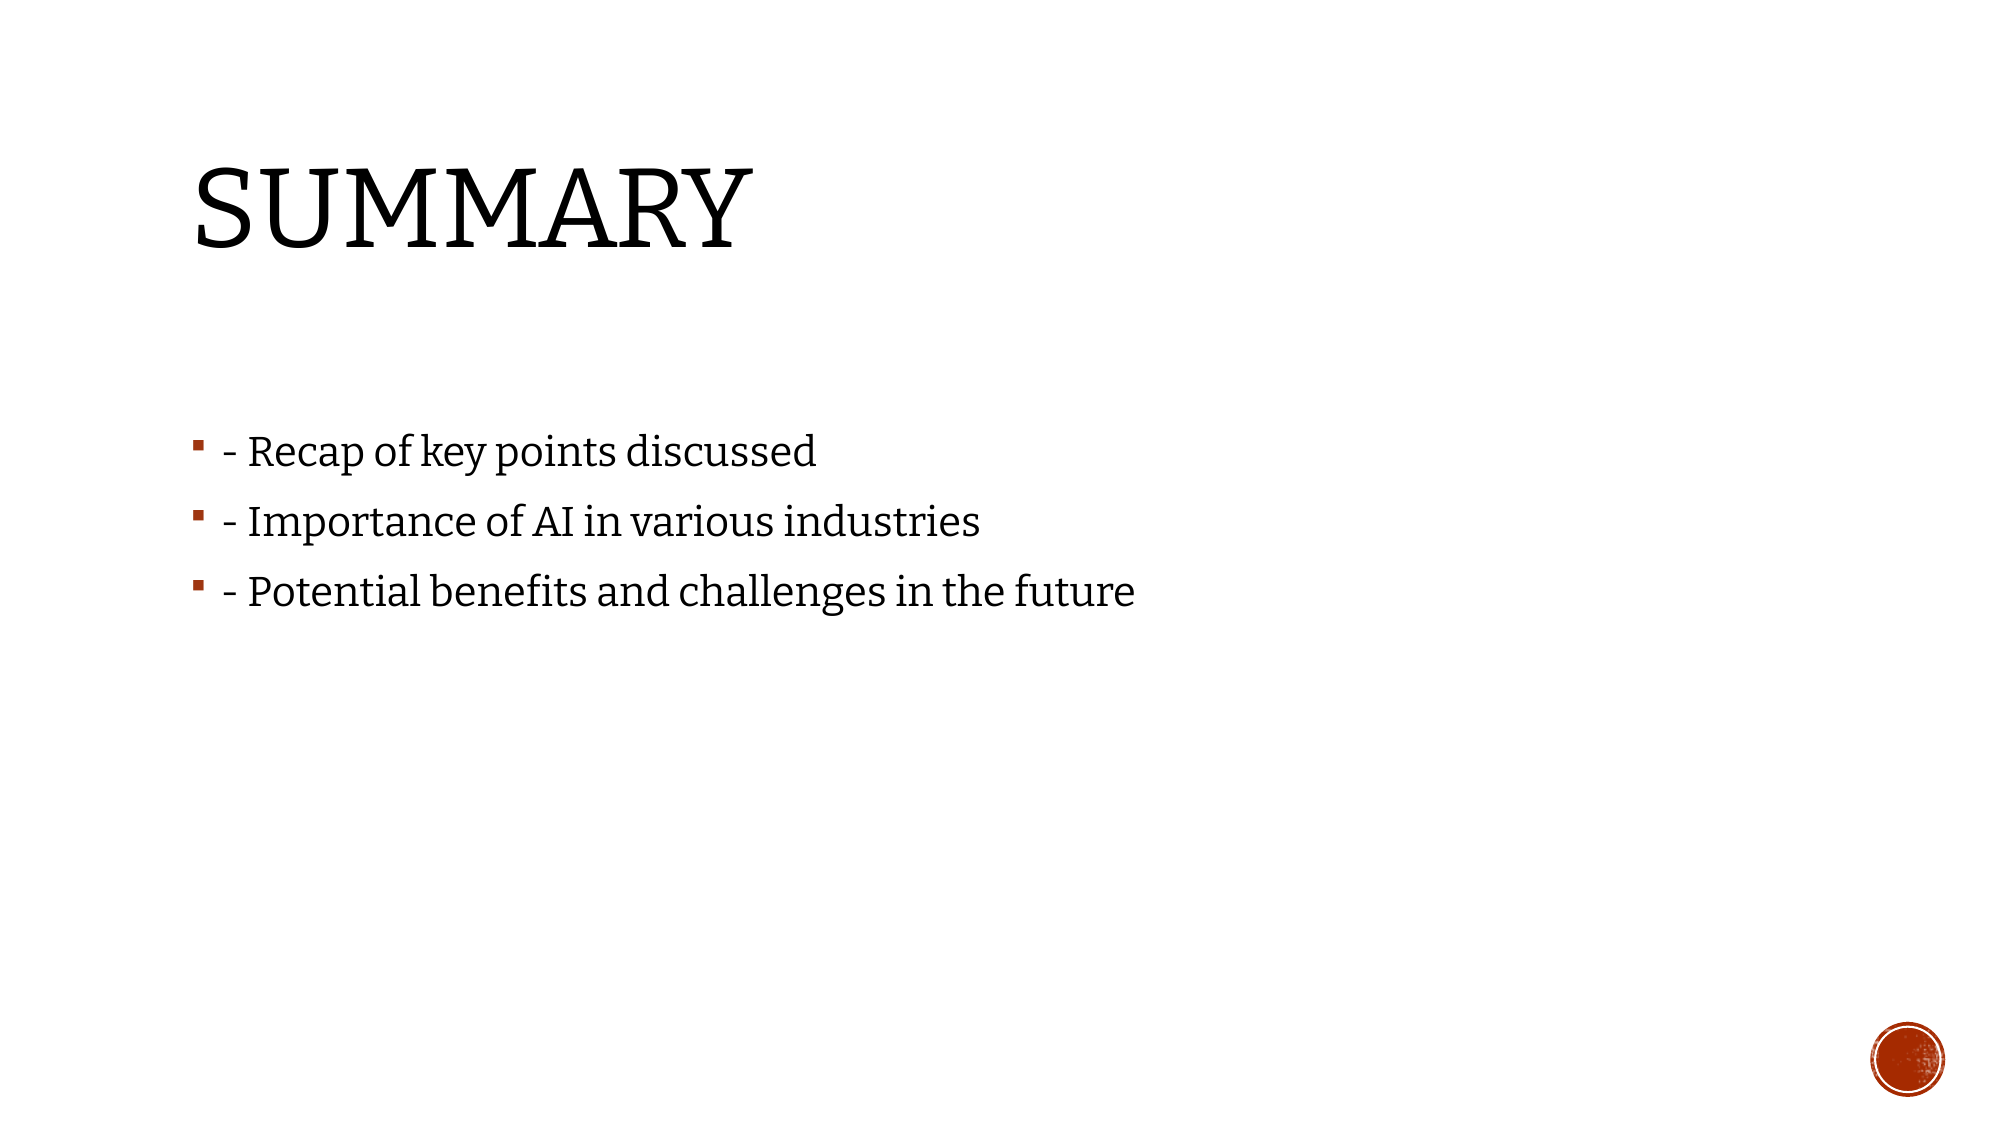

# Summary

- Recap of key points discussed
- Importance of AI in various industries
- Potential benefits and challenges in the future